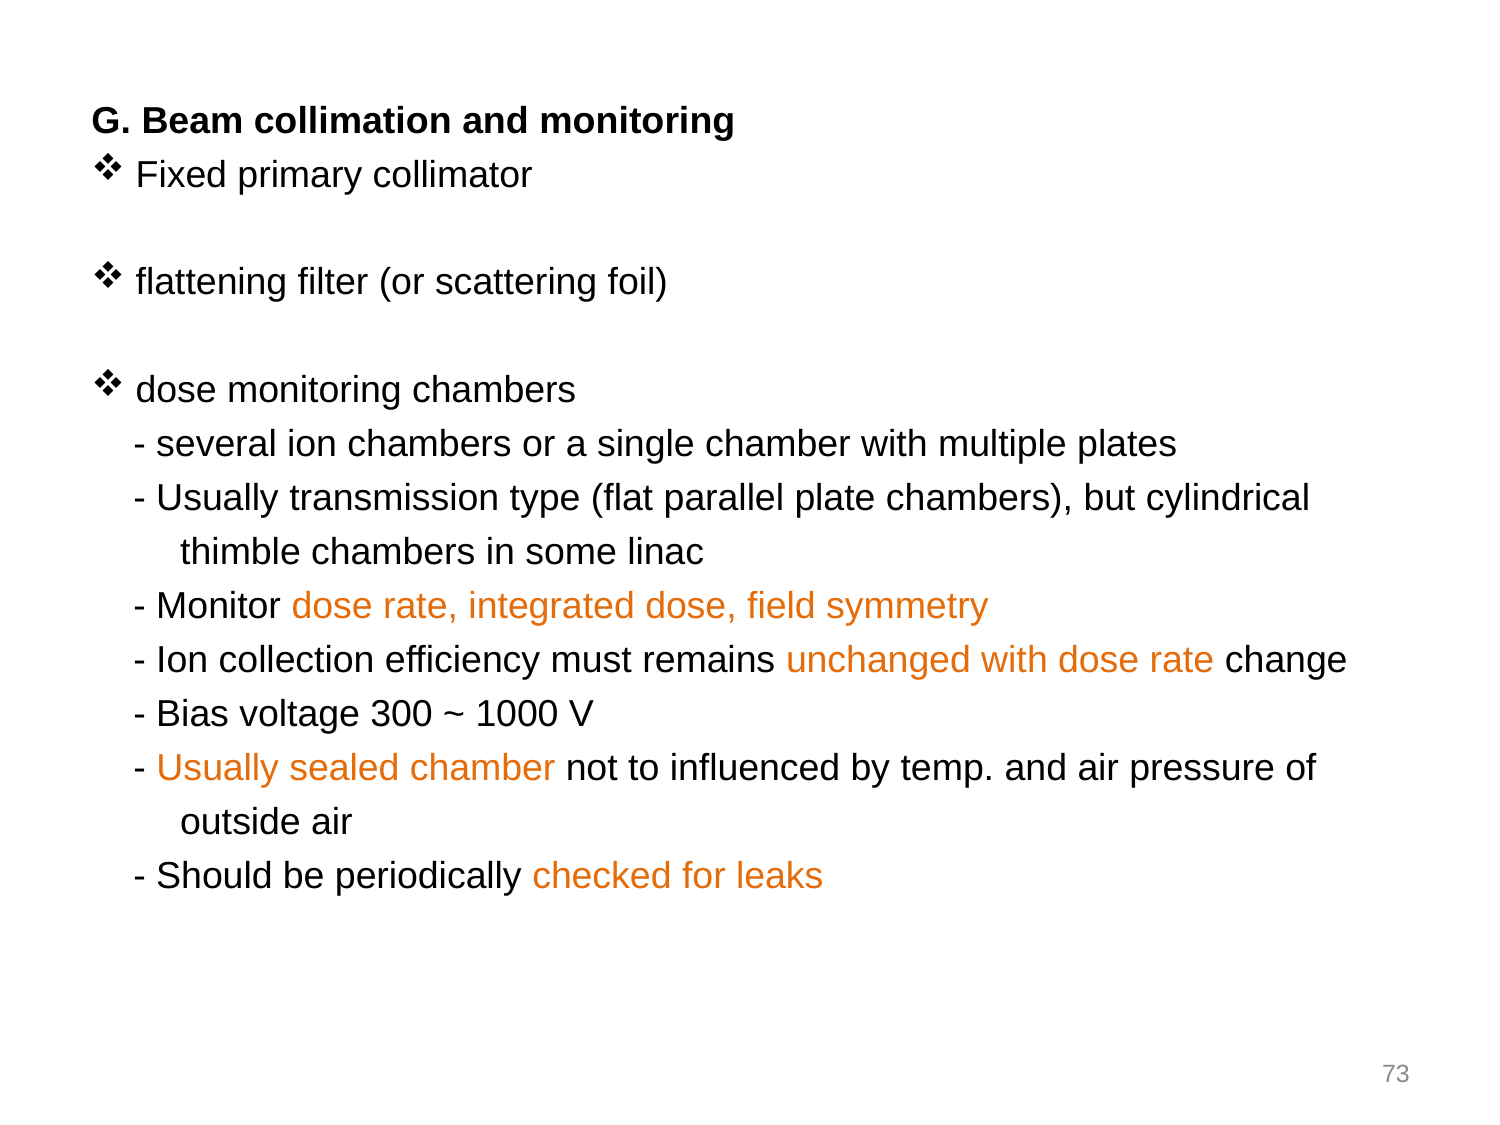

G. Beam collimation and monitoring
Fixed primary collimator

flattening filter (or scattering foil)

dose monitoring chambers
    - several ion chambers or a single chamber with multiple plates
    - Usually transmission type (flat parallel plate chambers), but cylindrical thimble chambers in some linac
    - Monitor dose rate, integrated dose, field symmetry
    - Ion collection efficiency must remains unchanged with dose rate change
    - Bias voltage 300 ~ 1000 V
    - Usually sealed chamber not to influenced by temp. and air pressure of outside air
    - Should be periodically checked for leaks
73